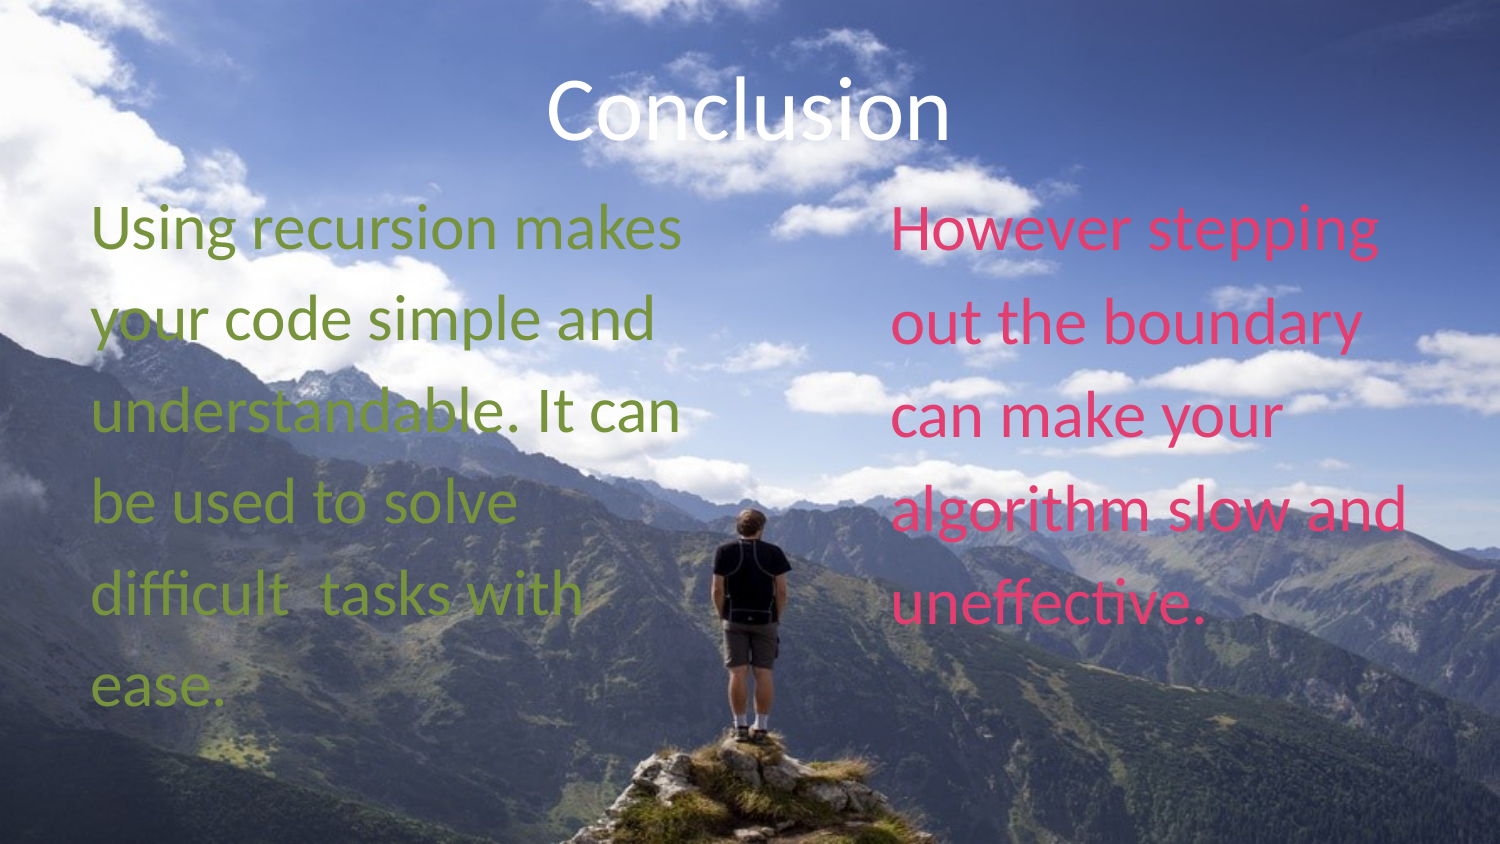

# Conclusion
Using recursion makes
your code simple and
understandable. It can
be used to solve
difficult  tasks with
ease.
However stepping
out the boundary
can make your
algorithm slow and
uneffective.